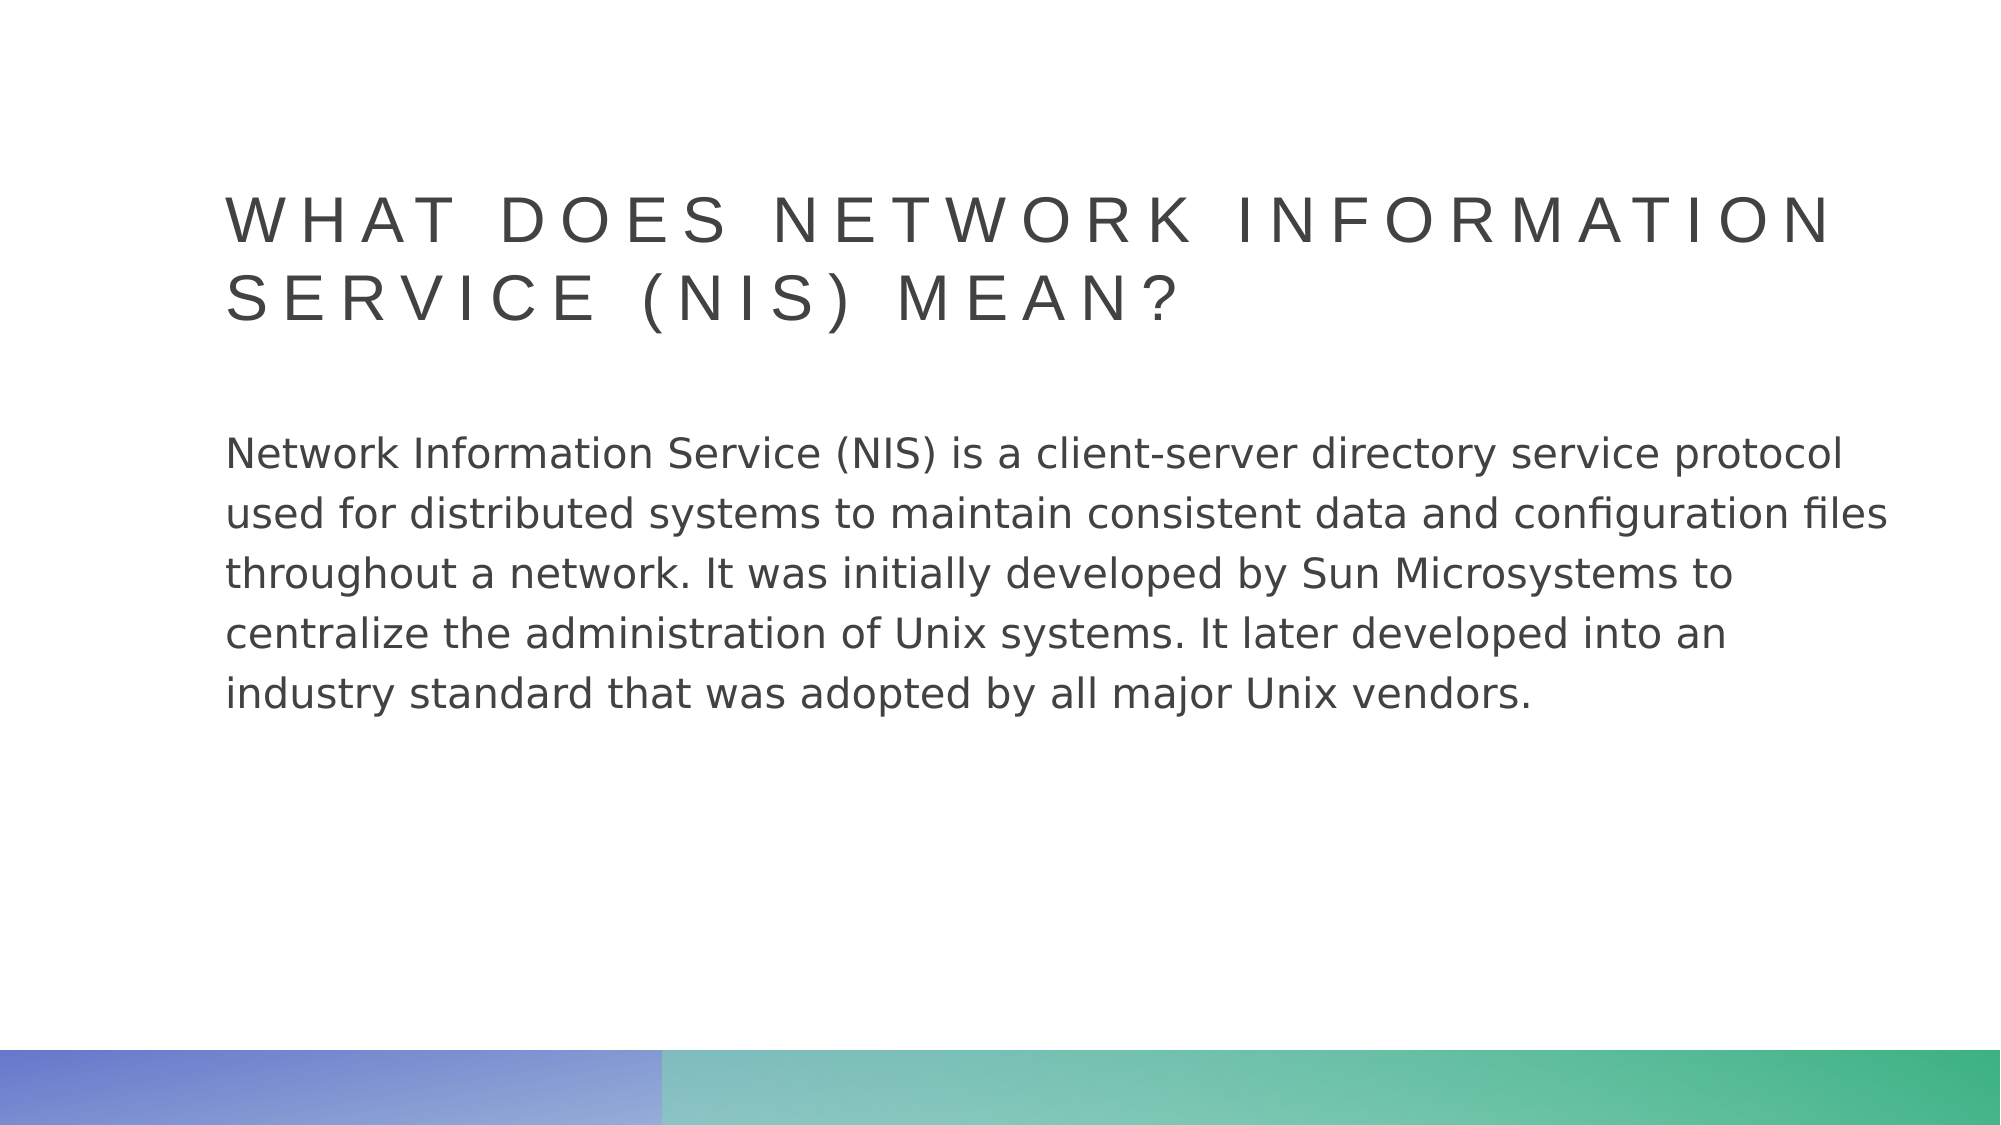

# What Does Network Information Service (NIS) Mean?

Network Information Service (NIS) is a client-server directory service protocol used for distributed systems to maintain consistent data and configuration files throughout a network. It was initially developed by Sun Microsystems to centralize the administration of Unix systems. It later developed into an industry standard that was adopted by all major Unix vendors.